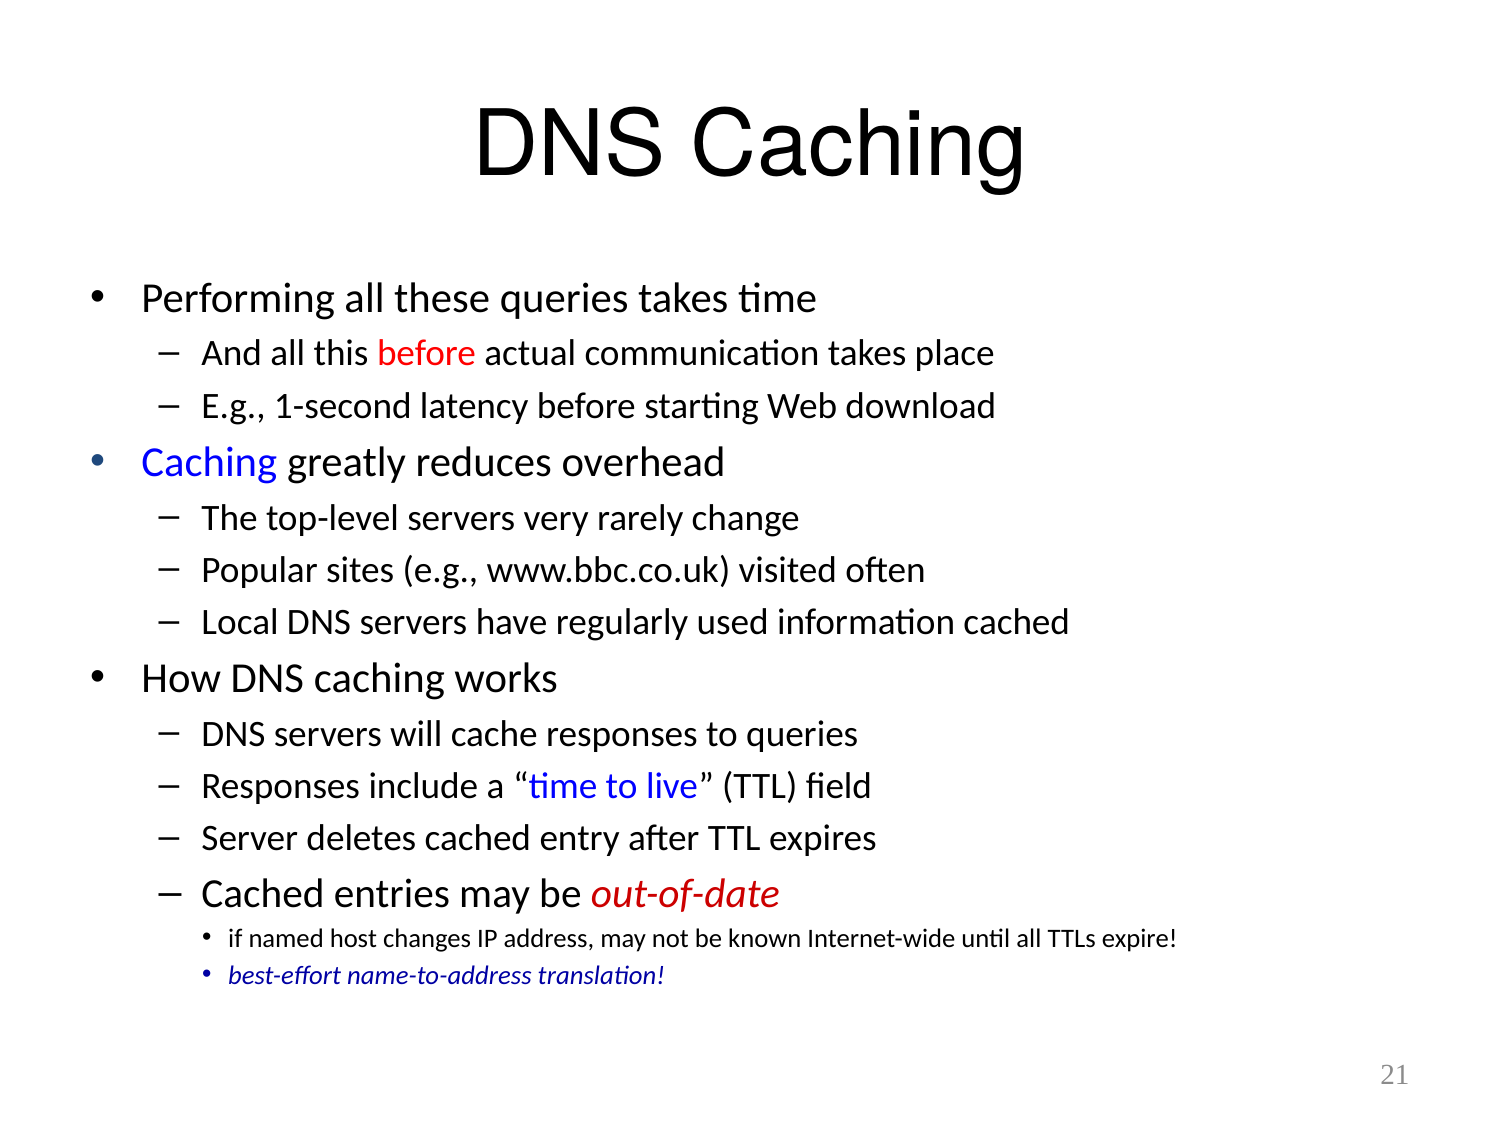

# DNS Caching
Performing all these queries takes time
And all this before actual communication takes place
E.g., 1-second latency before starting Web download
Caching greatly reduces overhead
The top-level servers very rarely change
Popular sites (e.g., www.bbc.co.uk) visited often
Local DNS servers have regularly used information cached
How DNS caching works
DNS servers will cache responses to queries
Responses include a “time to live” (TTL) field
Server deletes cached entry after TTL expires
Cached entries may be out-of-date
if named host changes IP address, may not be known Internet-wide until all TTLs expire!
best-effort name-to-address translation!

21